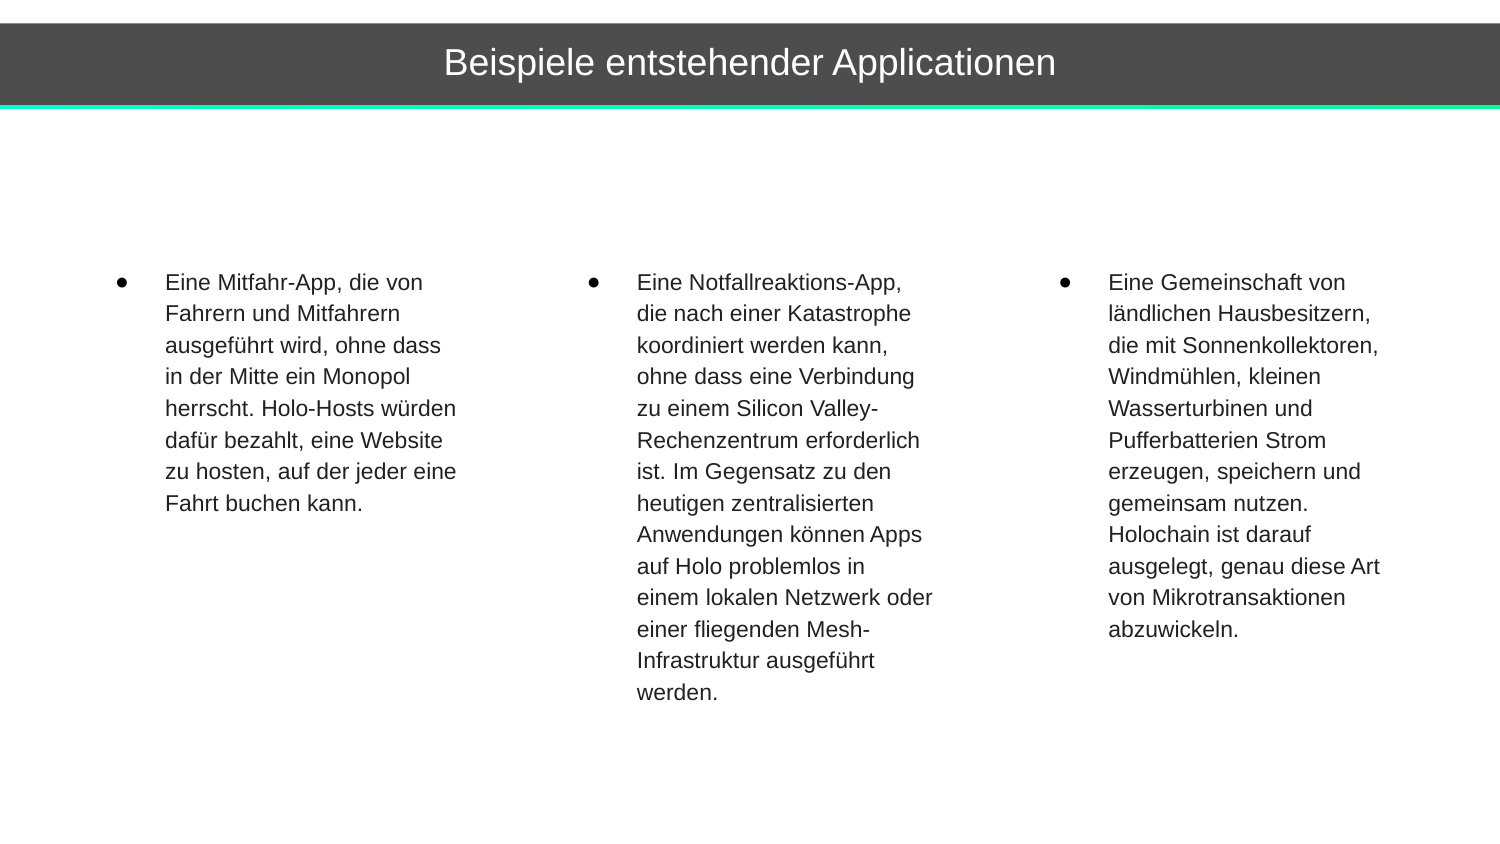

Beispiele entstehender Applicationen

Eine Mitfahr-App, die von Fahrern und Mitfahrern ausgeführt wird, ohne dass in der Mitte ein Monopol herrscht. Holo-Hosts würden dafür bezahlt, eine Website zu hosten, auf der jeder eine Fahrt buchen kann.

Eine Notfallreaktions-App, die nach einer Katastrophe koordiniert werden kann, ohne dass eine Verbindung zu einem Silicon Valley-Rechenzentrum erforderlich ist. Im Gegensatz zu den heutigen zentralisierten Anwendungen können Apps auf Holo problemlos in einem lokalen Netzwerk oder einer fliegenden Mesh-Infrastruktur ausgeführt werden.
Eine Gemeinschaft von ländlichen Hausbesitzern, die mit Sonnenkollektoren, Windmühlen, kleinen Wasserturbinen und Pufferbatterien Strom erzeugen, speichern und gemeinsam nutzen. Holochain ist darauf ausgelegt, genau diese Art von Mikrotransaktionen abzuwickeln.